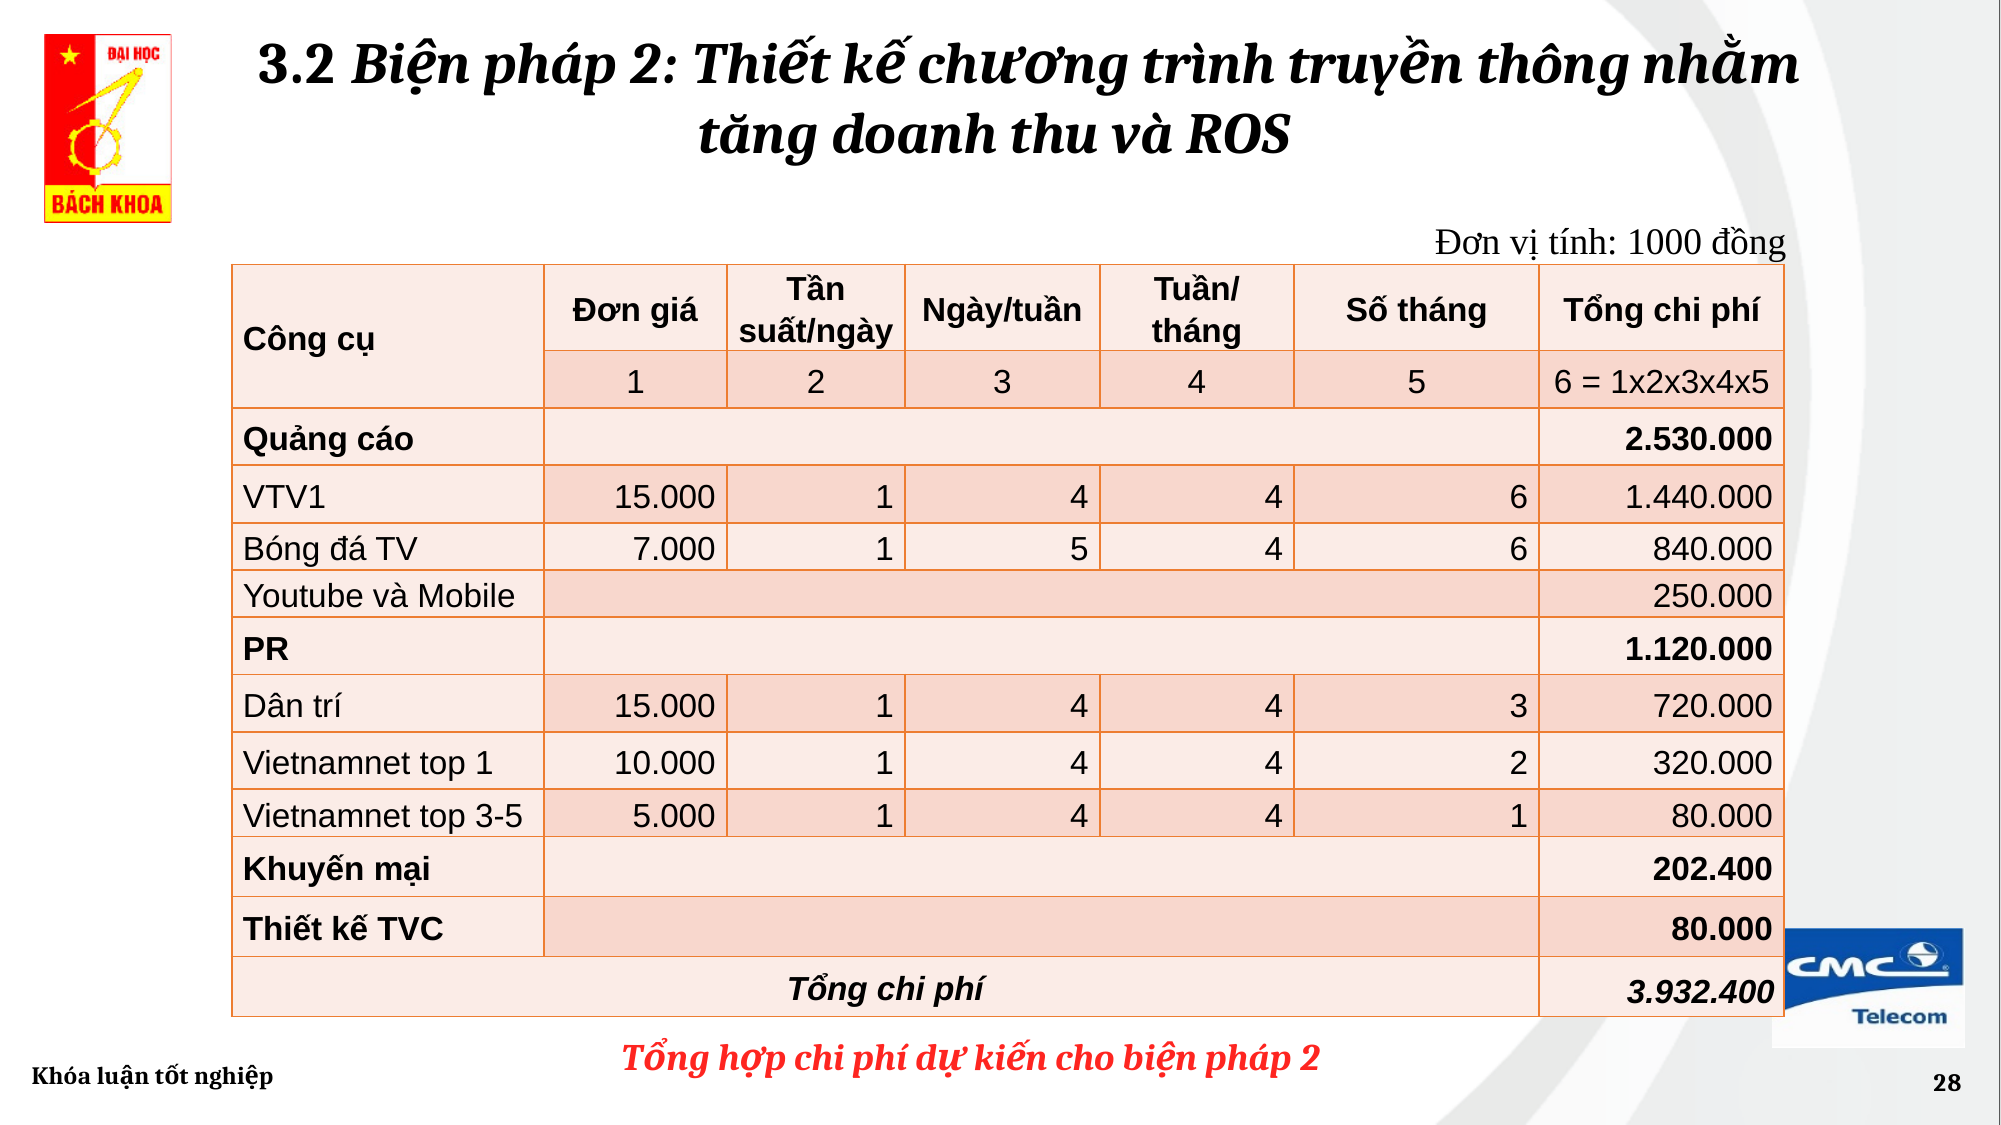

3.2 Biện pháp 2: Thiết kế chương trình truyền thông nhằm
tăng doanh thu và ROS
Đơn vị tính: 1000 đồng
| Công cụ | Đơn giá | Tần suất/ngày | Ngày/tuần | Tuần/tháng | Số tháng | Tổng chi phí |
| --- | --- | --- | --- | --- | --- | --- |
|  | 1 | 2 | 3 | 4 | 5 | 6 = 1x2x3x4x5 |
| Quảng cáo |  |  |  |  |  | 2.530.000 |
| VTV1 | 15.000 | 1 | 4 | 4 | 6 | 1.440.000 |
| Bóng đá TV | 7.000 | 1 | 5 | 4 | 6 | 840.000 |
| Youtube và Mobile |  |  |  |  |  | 250.000 |
| PR |  |  |  |  |  | 1.120.000 |
| Dân trí | 15.000 | 1 | 4 | 4 | 3 | 720.000 |
| Vietnamnet top 1 | 10.000 | 1 | 4 | 4 | 2 | 320.000 |
| Vietnamnet top 3-5 | 5.000 | 1 | 4 | 4 | 1 | 80.000 |
| Khuyến mại |  |  |  |  |  | 202.400 |
| Thiết kế TVC |  |  |  |  |  | 80.000 |
| Tổng chi phí |  |  |  |  |  |  |
3.932.400
Tổng hợp chi phí dự kiến cho biện pháp 2
Khóa luận tốt nghiệp
28